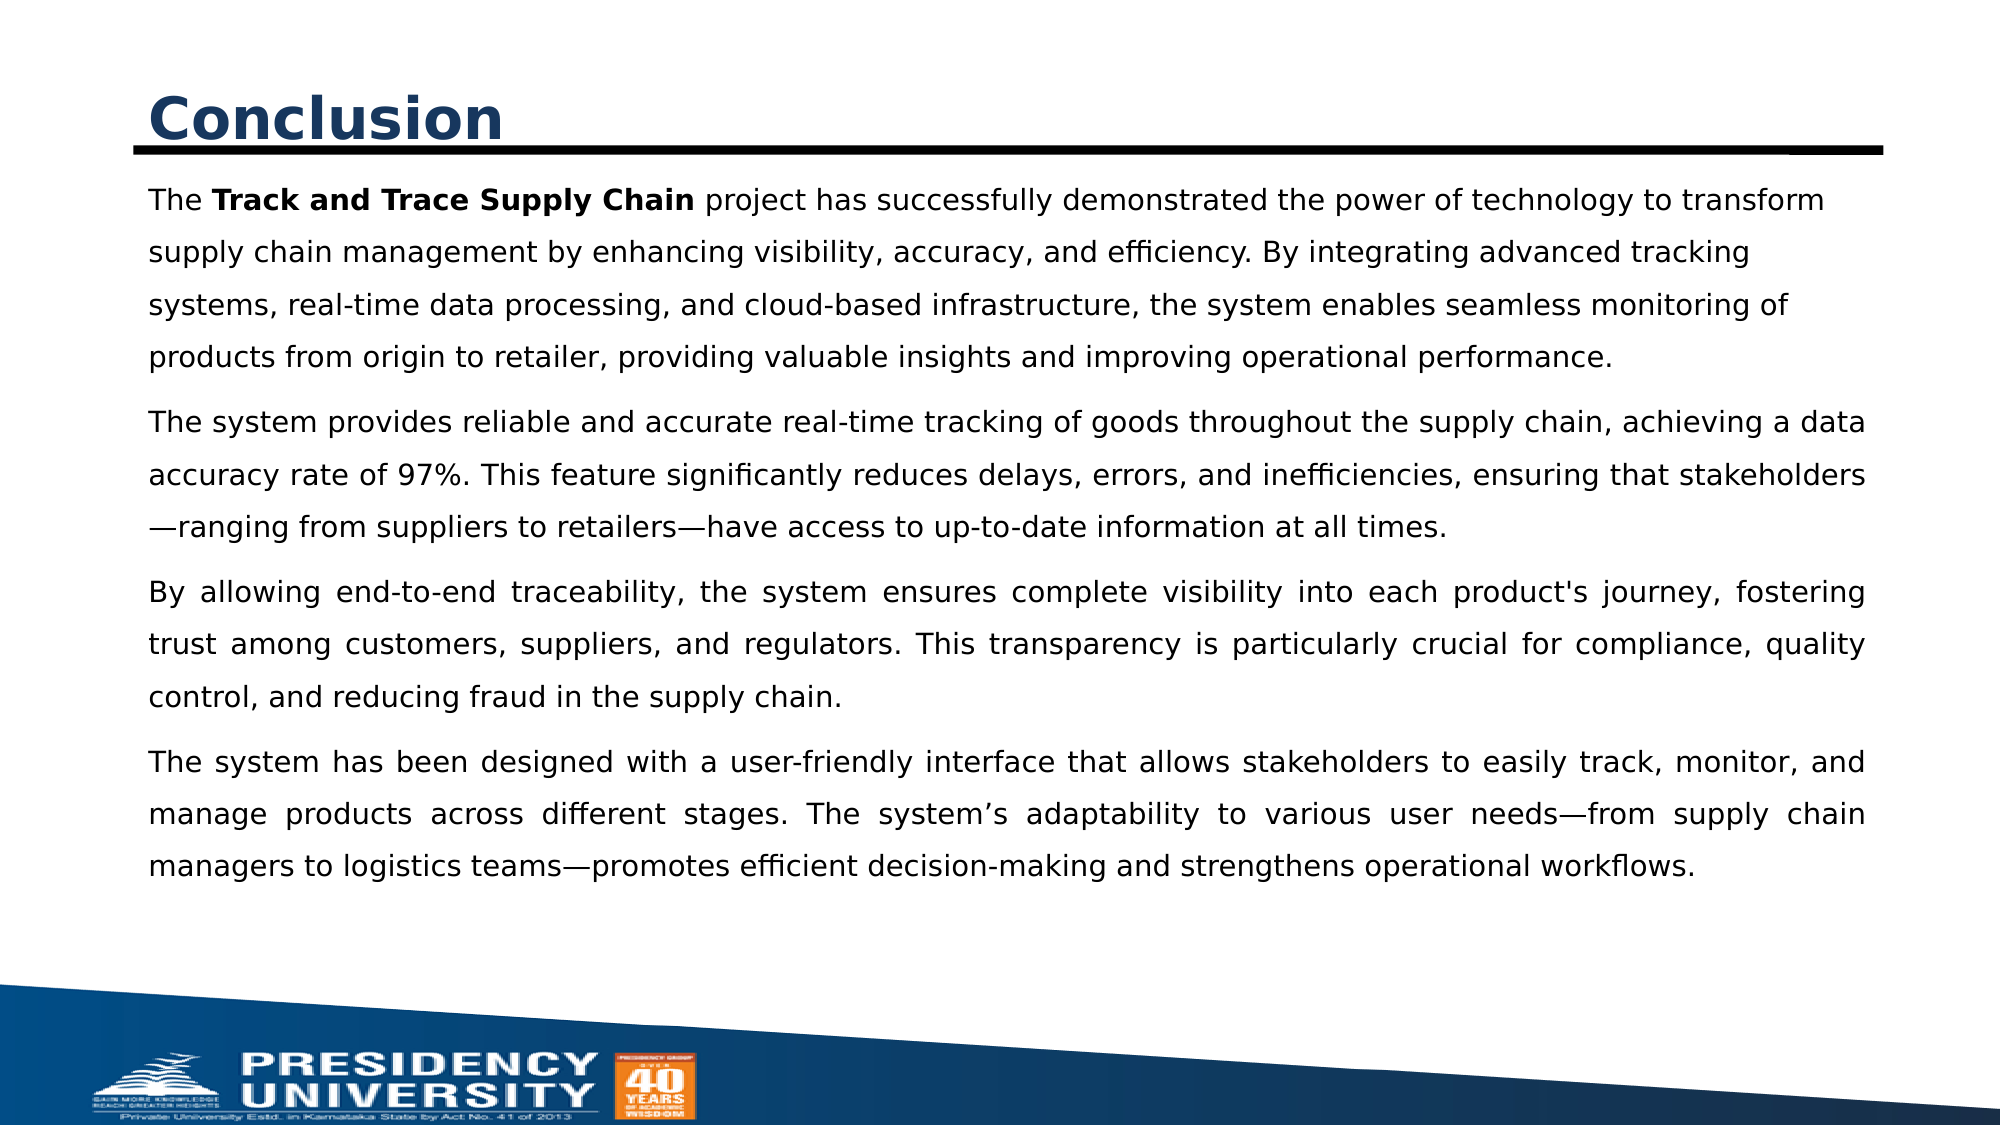

# Conclusion
The Track and Trace Supply Chain project has successfully demonstrated the power of technology to transform supply chain management by enhancing visibility, accuracy, and efficiency. By integrating advanced tracking systems, real-time data processing, and cloud-based infrastructure, the system enables seamless monitoring of products from origin to retailer, providing valuable insights and improving operational performance.
The system provides reliable and accurate real-time tracking of goods throughout the supply chain, achieving a data accuracy rate of 97%. This feature significantly reduces delays, errors, and inefficiencies, ensuring that stakeholders—ranging from suppliers to retailers—have access to up-to-date information at all times.
By allowing end-to-end traceability, the system ensures complete visibility into each product's journey, fostering trust among customers, suppliers, and regulators. This transparency is particularly crucial for compliance, quality control, and reducing fraud in the supply chain.
The system has been designed with a user-friendly interface that allows stakeholders to easily track, monitor, and manage products across different stages. The system’s adaptability to various user needs—from supply chain managers to logistics teams—promotes efficient decision-making and strengthens operational workflows.